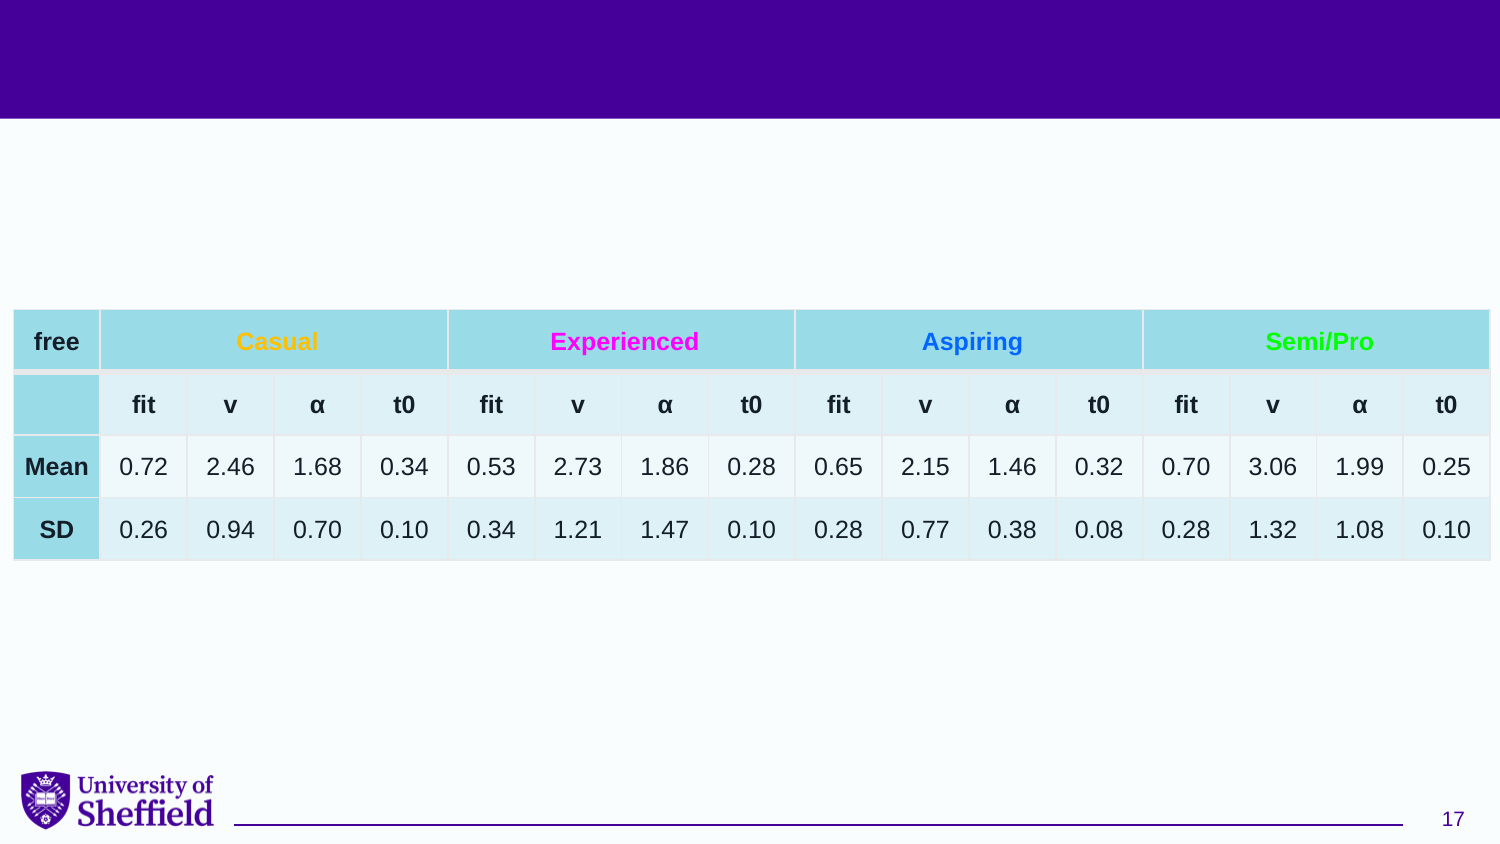

#
| free | Casual | Casual |  |  | Experienced | Experienced |  |  | Aspiring | Aspiring |  |  | Semi/Pro | Semi/Professional |  |  |
| --- | --- | --- | --- | --- | --- | --- | --- | --- | --- | --- | --- | --- | --- | --- | --- | --- |
|  | fit | v | α | t0 | fit | v | α | t0 | fit | v | α | t0 | fit | v | α | t0 |
| Mean | 0.72 | 2.46 | 1.68 | 0.34 | 0.53 | 2.73 | 1.86 | 0.28 | 0.65 | 2.15 | 1.46 | 0.32 | 0.70 | 3.06 | 1.99 | 0.25 |
| SD | 0.26 | 0.94 | 0.70 | 0.10 | 0.34 | 1.21 | 1.47 | 0.10 | 0.28 | 0.77 | 0.38 | 0.08 | 0.28 | 1.32 | 1.08 | 0.10 |
17